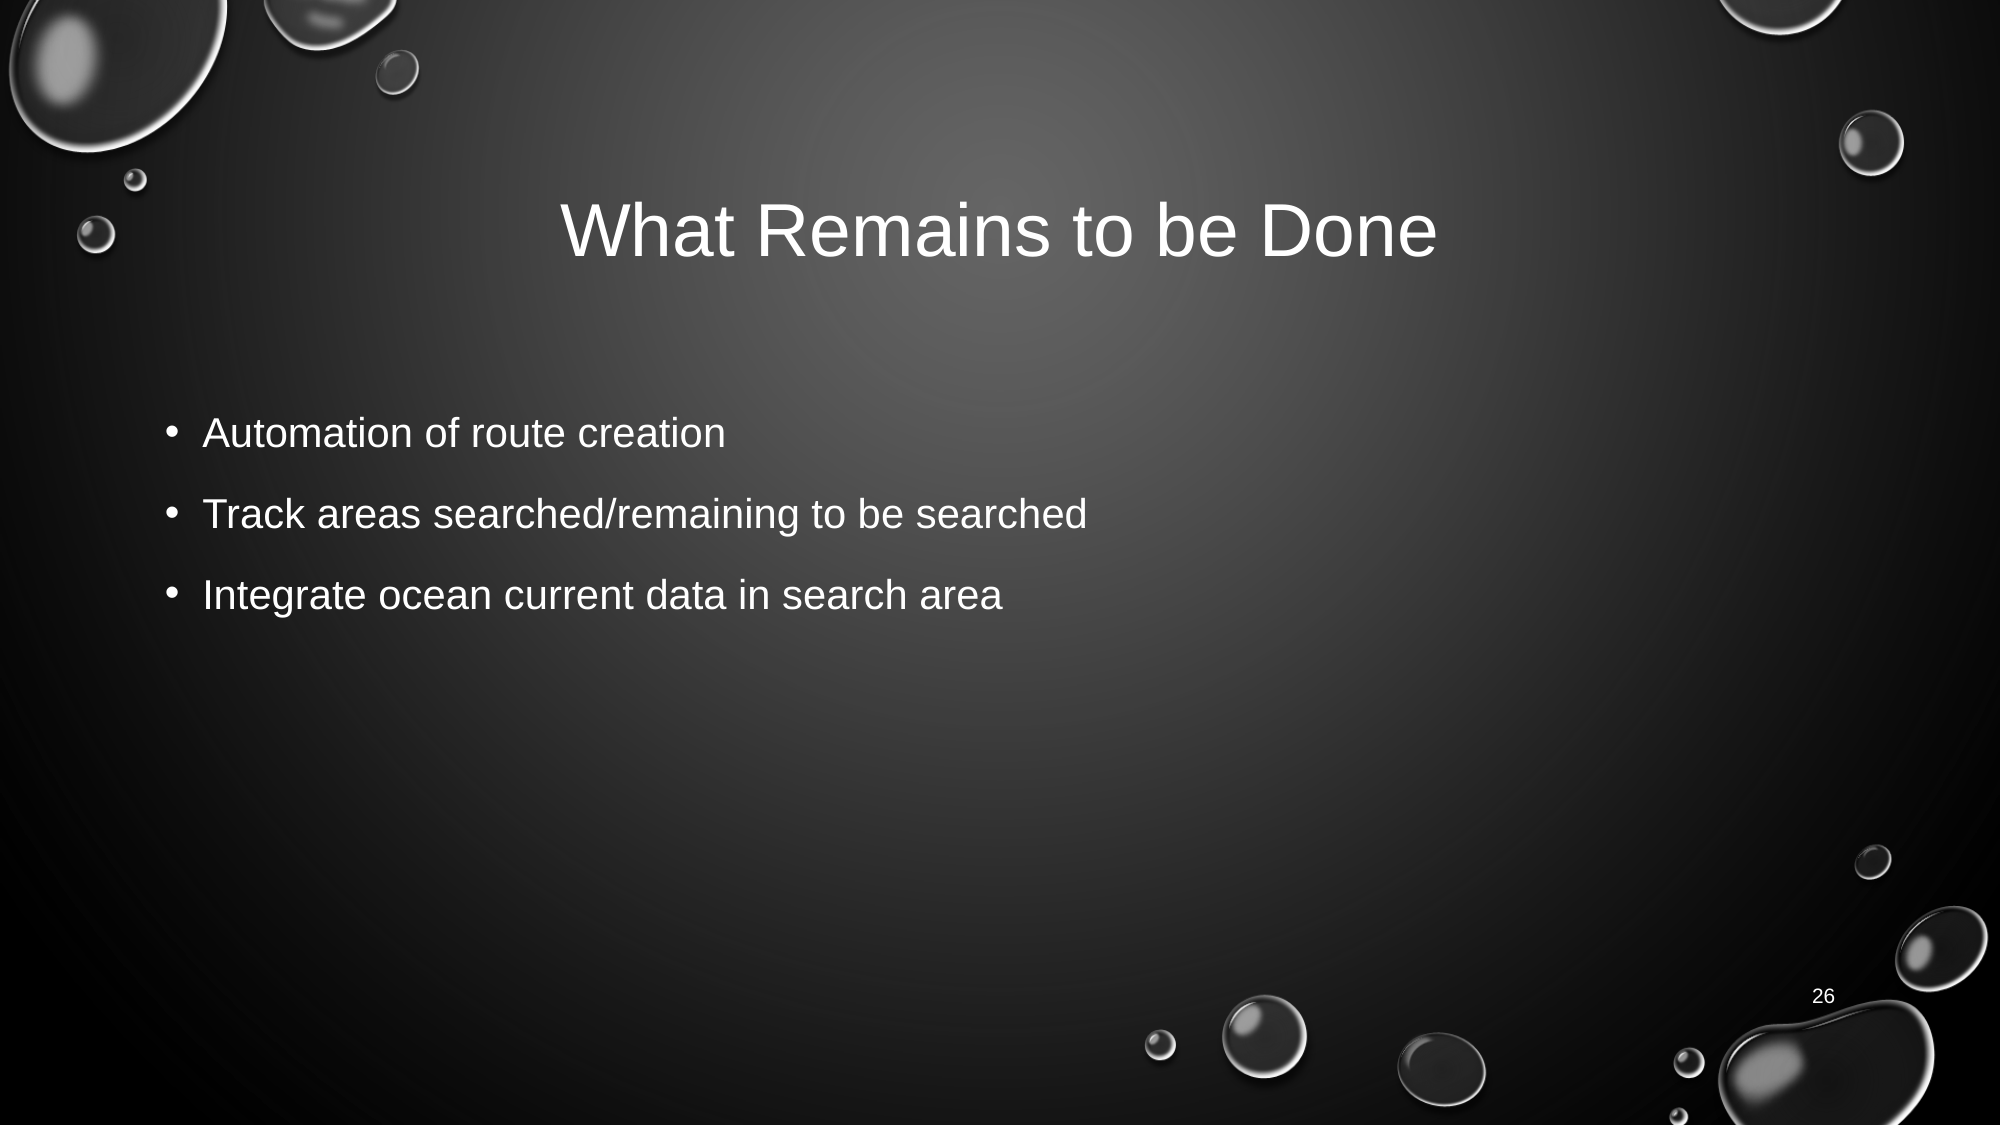

# What Remains to be Done
Automation of route creation
Track areas searched/remaining to be searched
Integrate ocean current data in search area
26